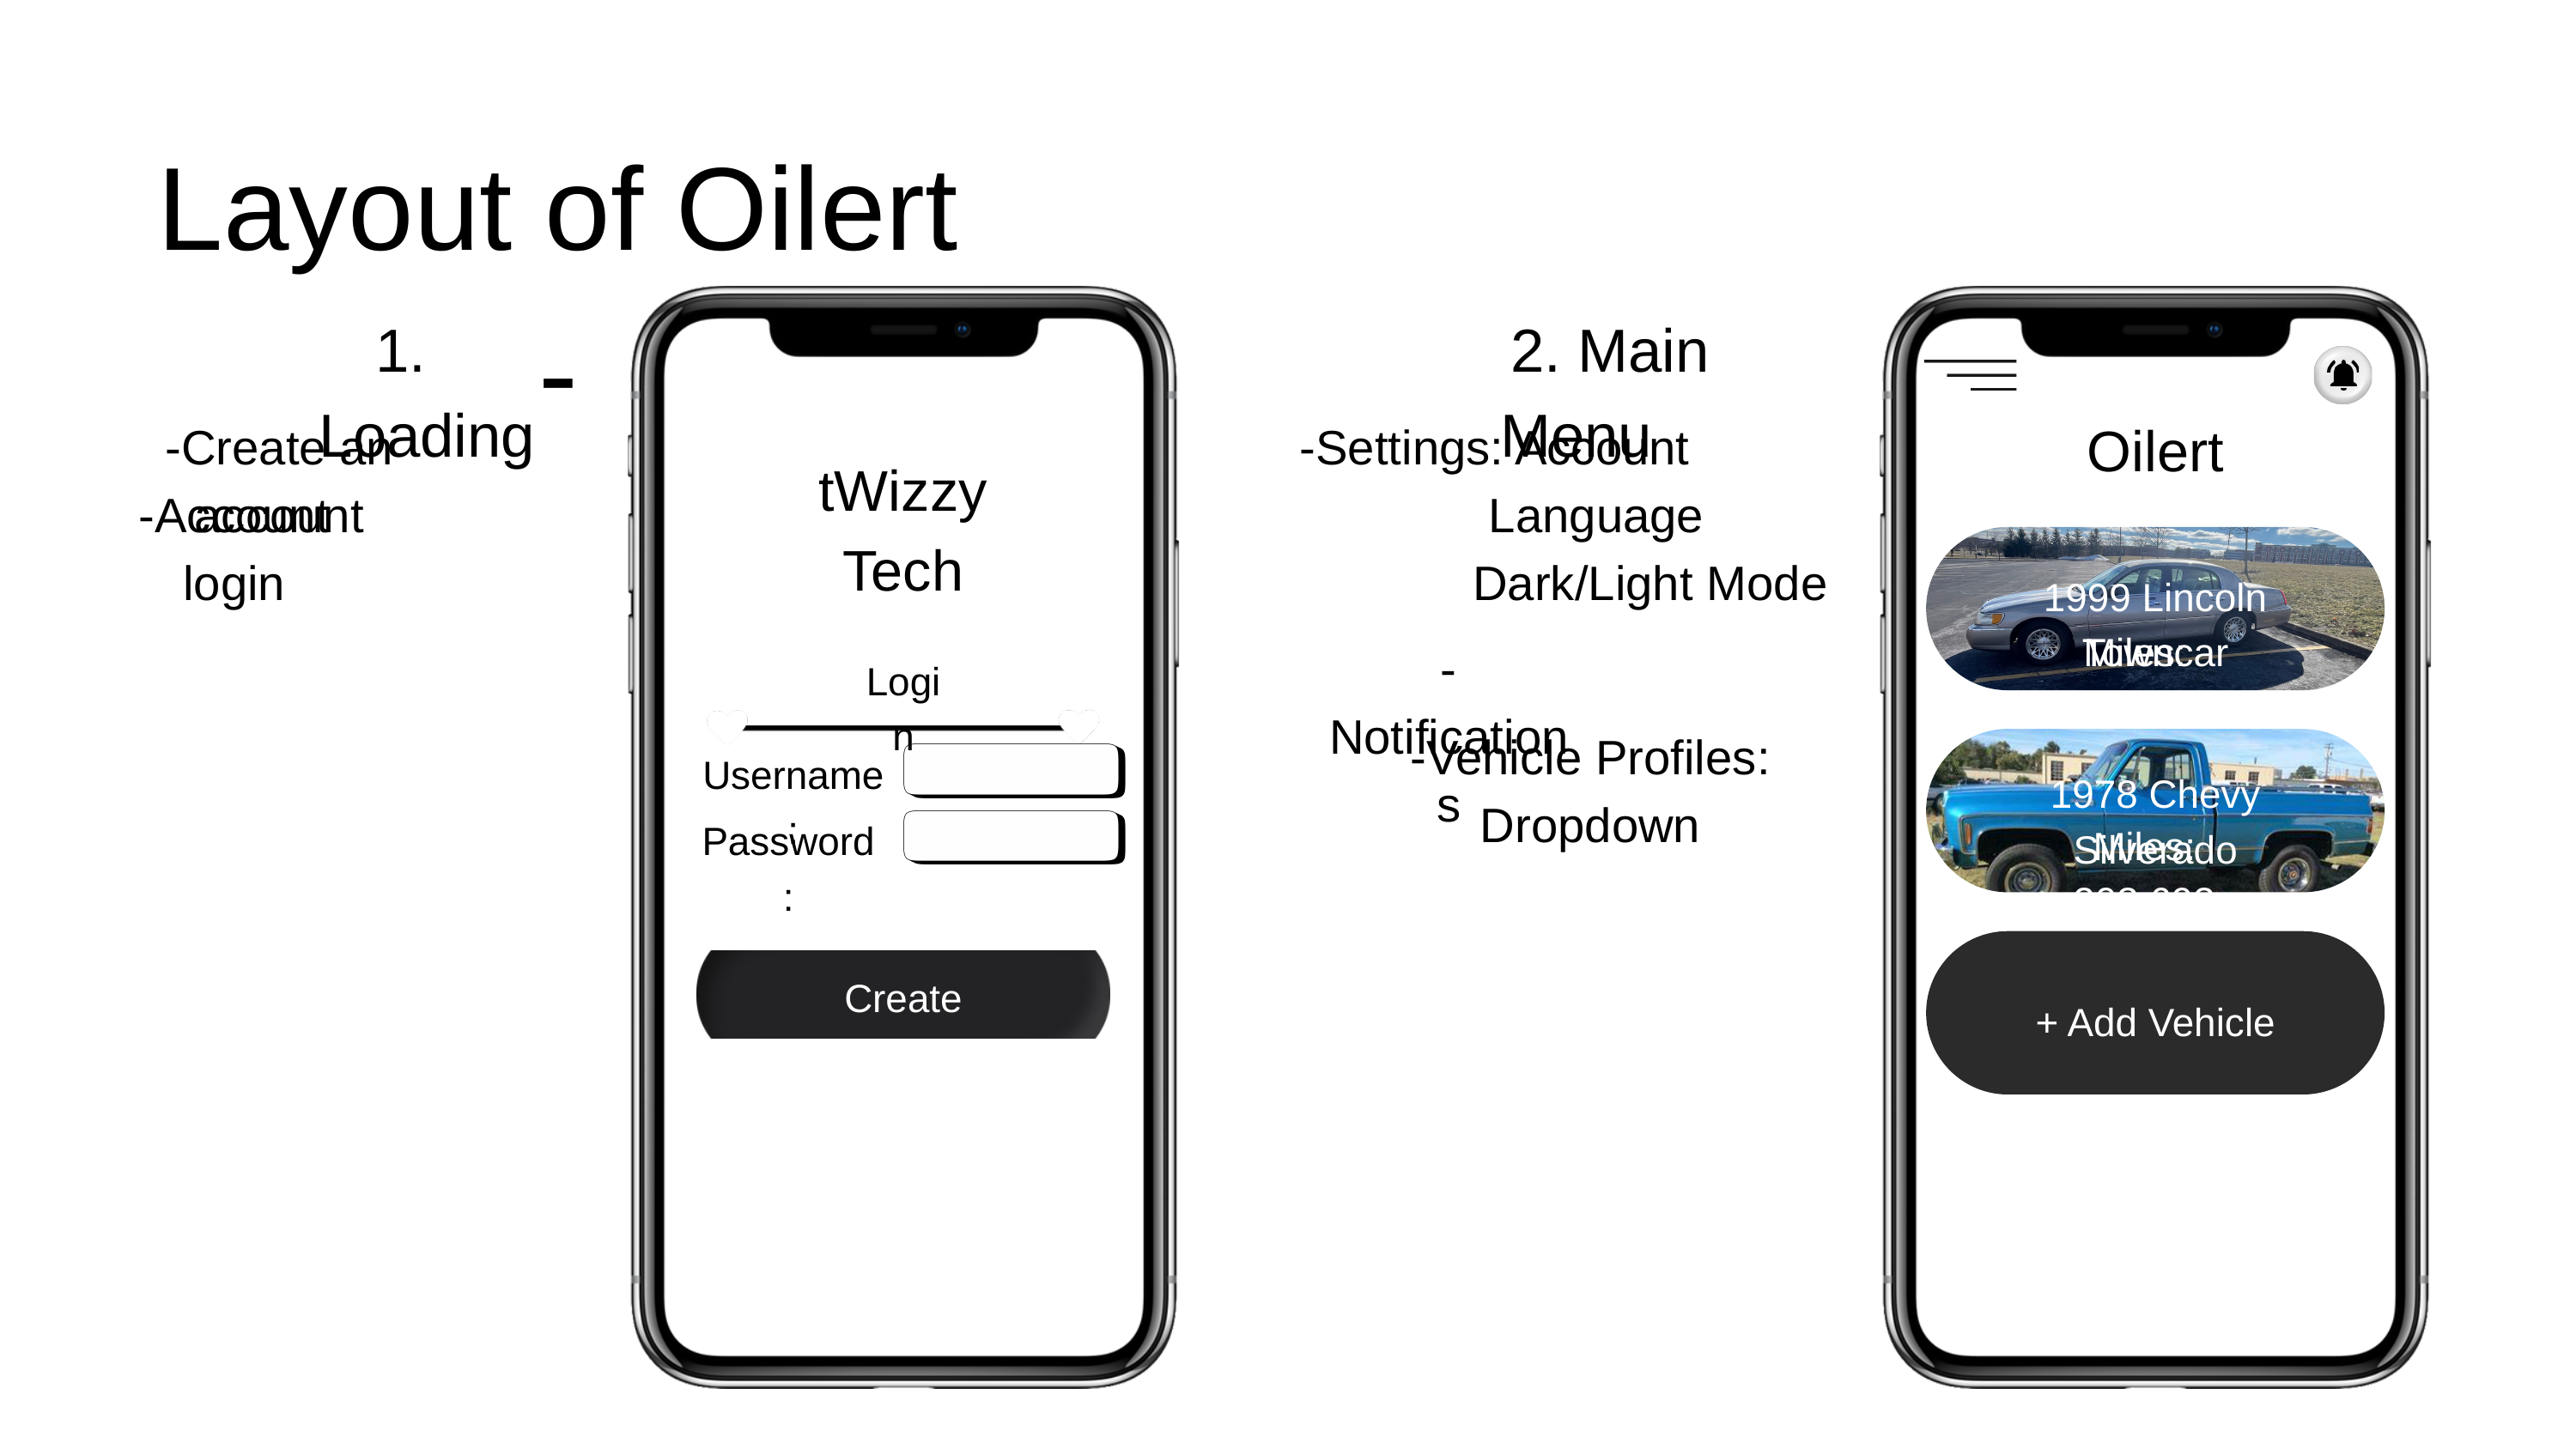

Layout of Oilert -

 Loading
    2. Main Menu

Oilert
-Create an account
-Settings: Account
               Language
                       Dark/Light Mode

tWizzy
Tech
-Account login

1999 Lincoln Towncar
Miles: 115,263
-Notifications
Login

-Vehicle Profiles: Dropdown

Username:

1978 Chevy Silverado
Password:

Miles: 203,693

Create Account
+ Add Vehicle